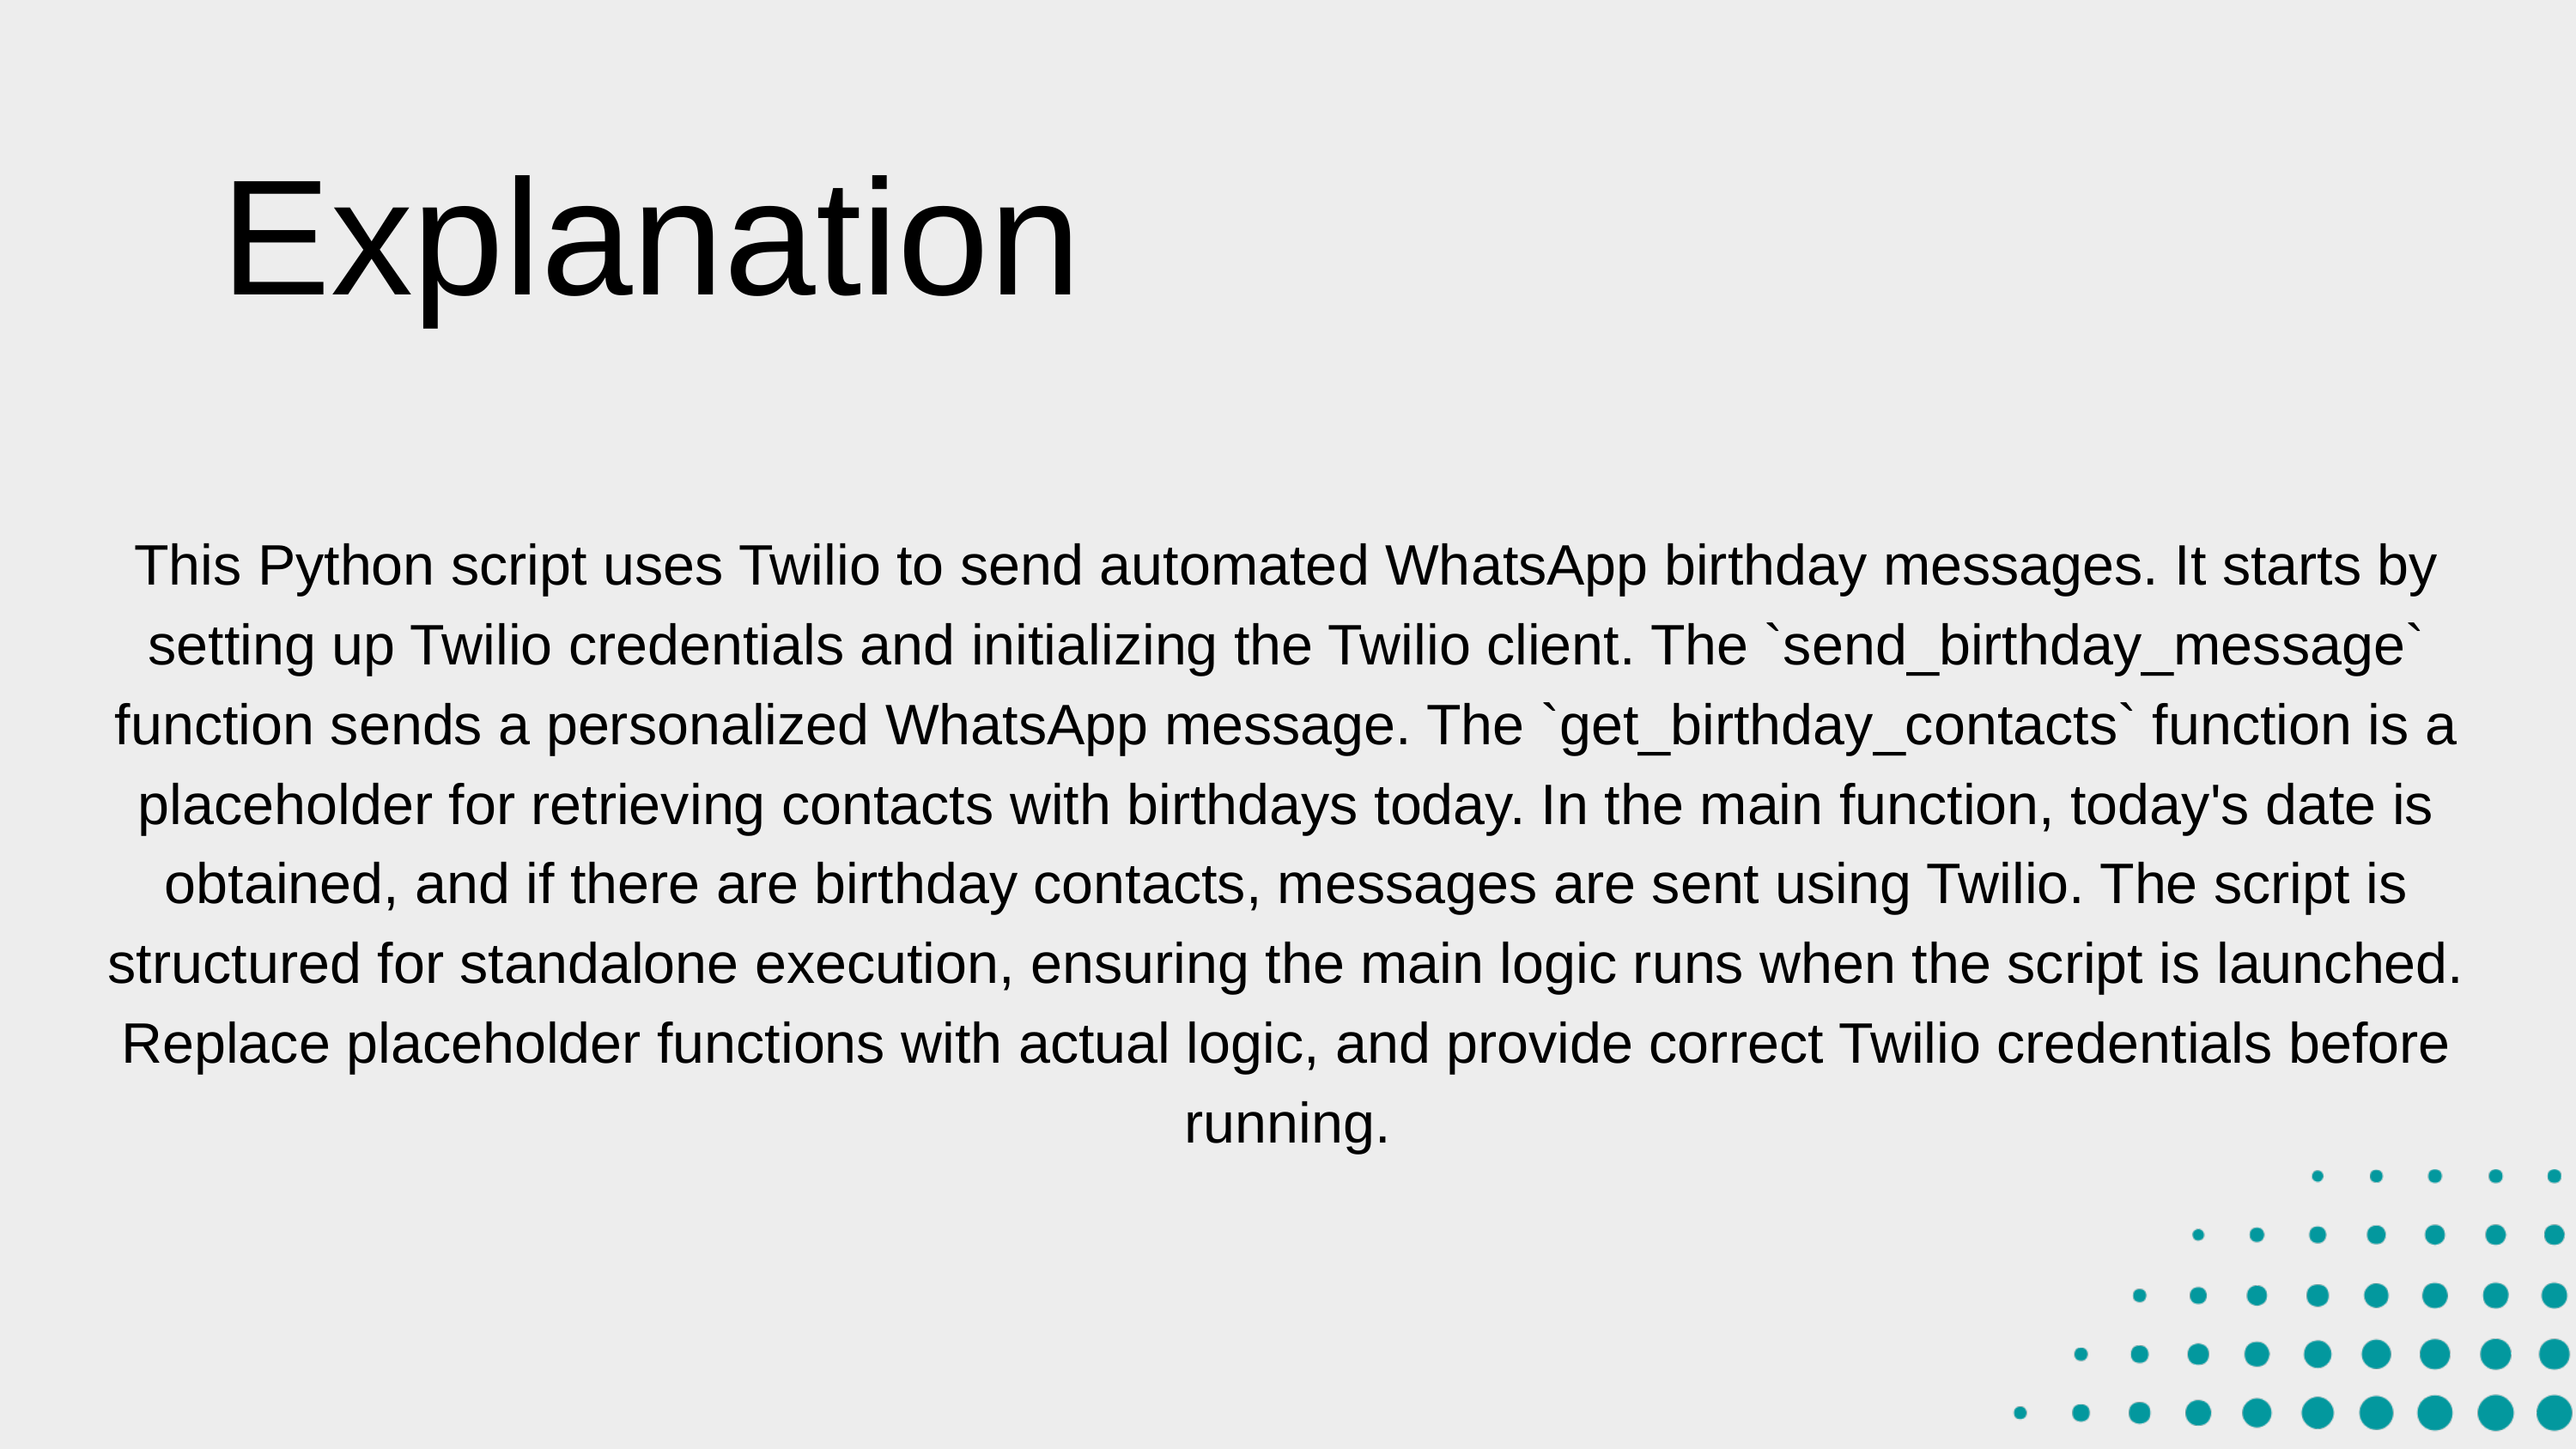

Explanation

This Python script uses Twilio to send automated WhatsApp birthday messages. It starts by setting up Twilio credentials and initializing the Twilio client. The `send_birthday_message` function sends a personalized WhatsApp message. The `get_birthday_contacts` function is a placeholder for retrieving contacts with birthdays today. In the main function, today's date is obtained, and if there are birthday contacts, messages are sent using Twilio. The script is structured for standalone execution, ensuring the main logic runs when the script is launched. Replace placeholder functions with actual logic, and provide correct Twilio credentials before running.